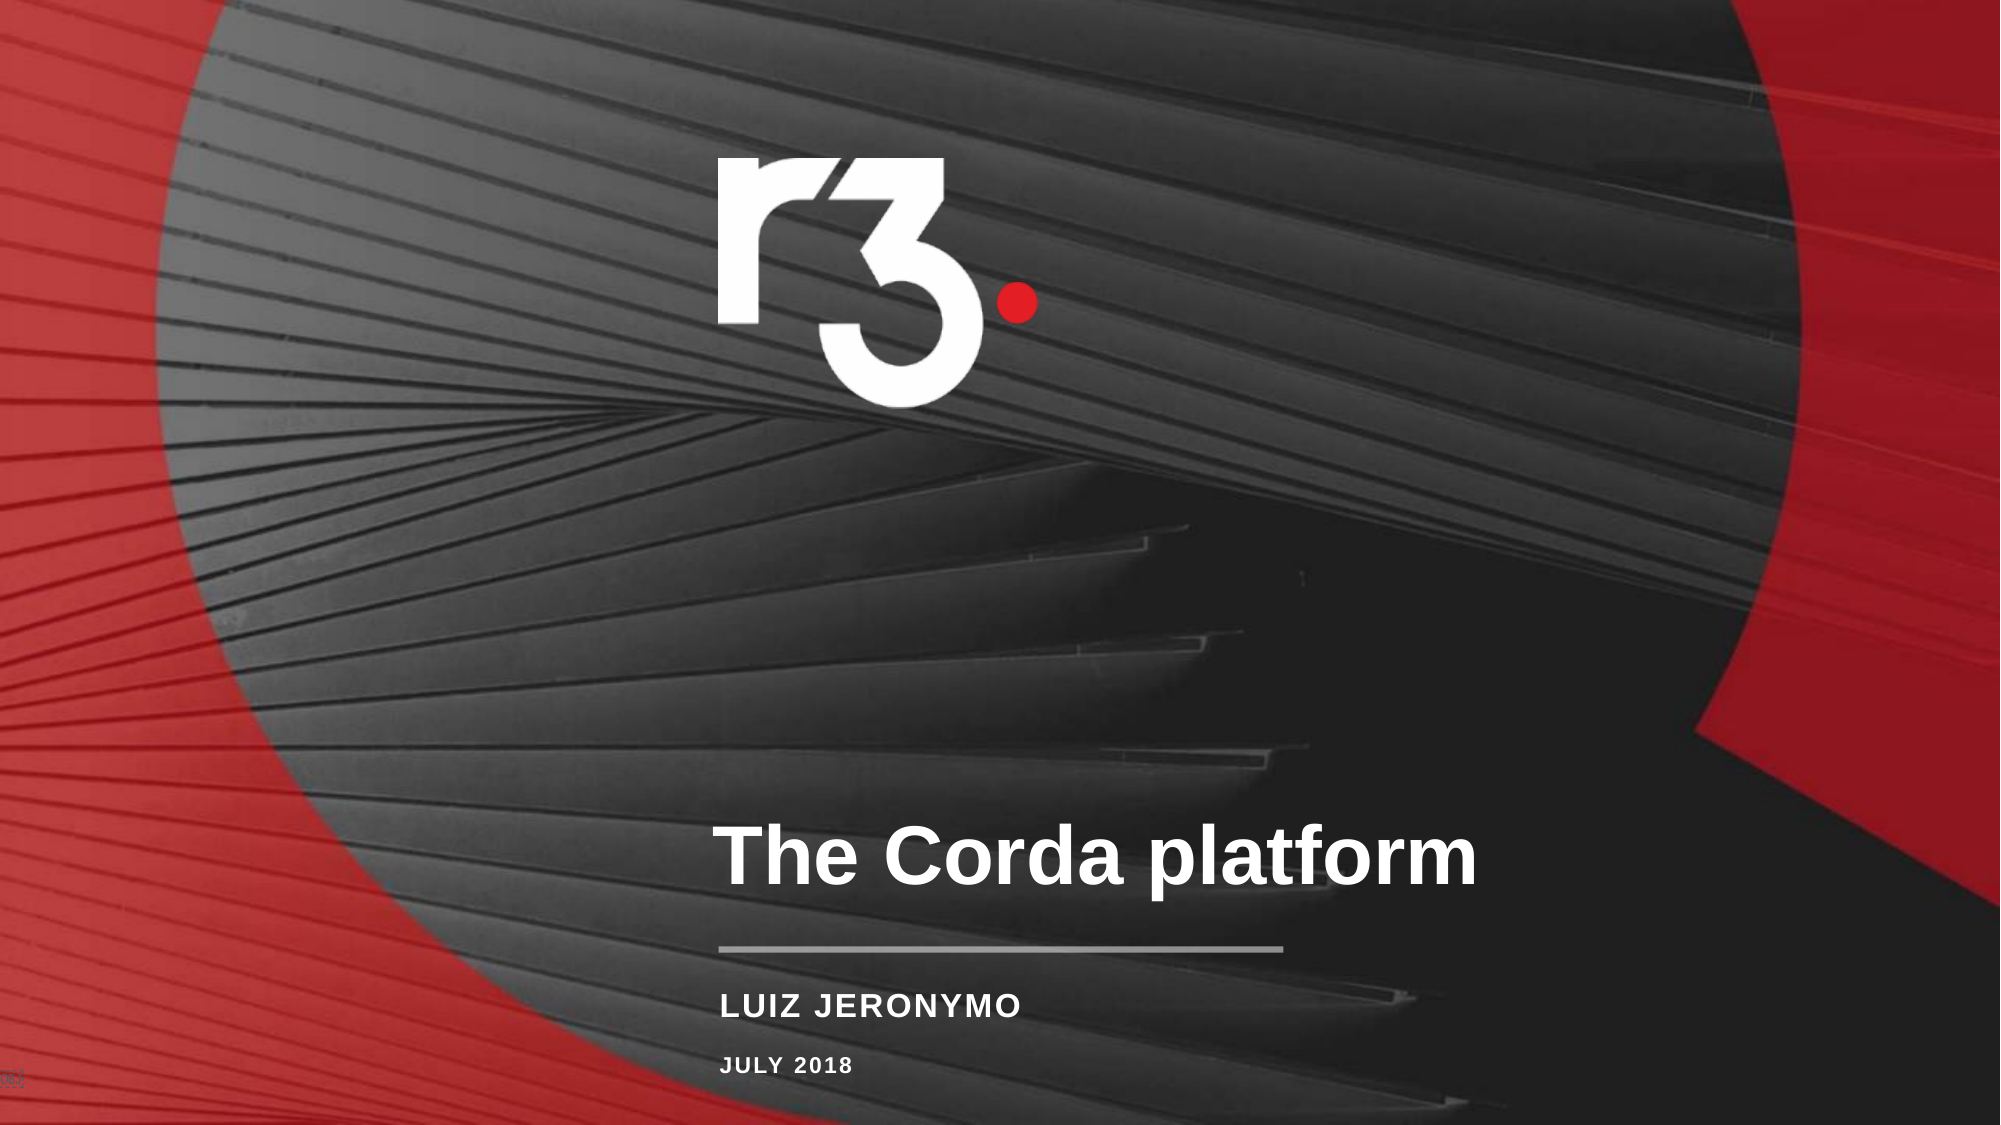

# The Corda platform
LUIZ JERONYMO
JULY 2018